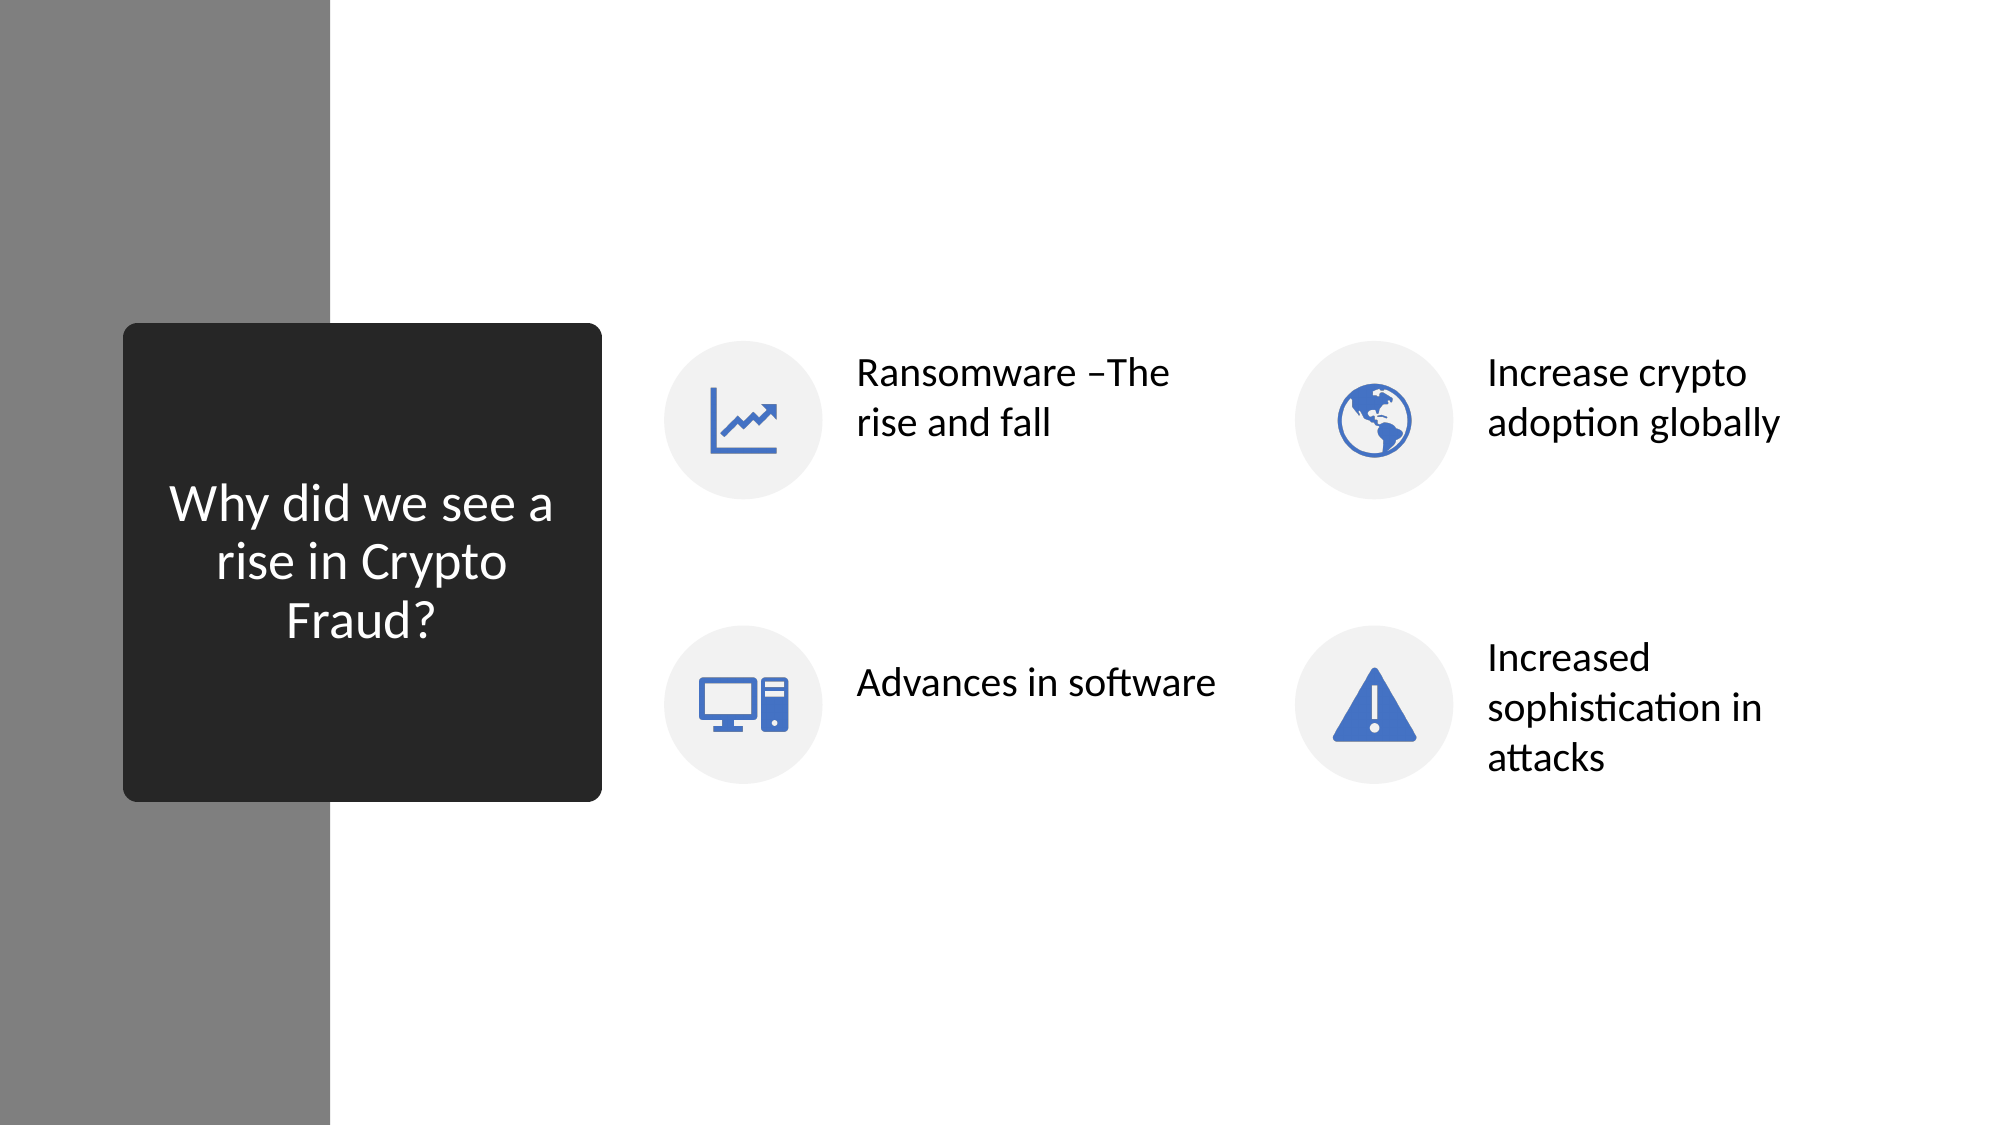

Ransomware –The rise and fall
Increase crypto adoption globally
Advances in software
Increased sophistication in attacks
# Why did we see a rise in Crypto Fraud?